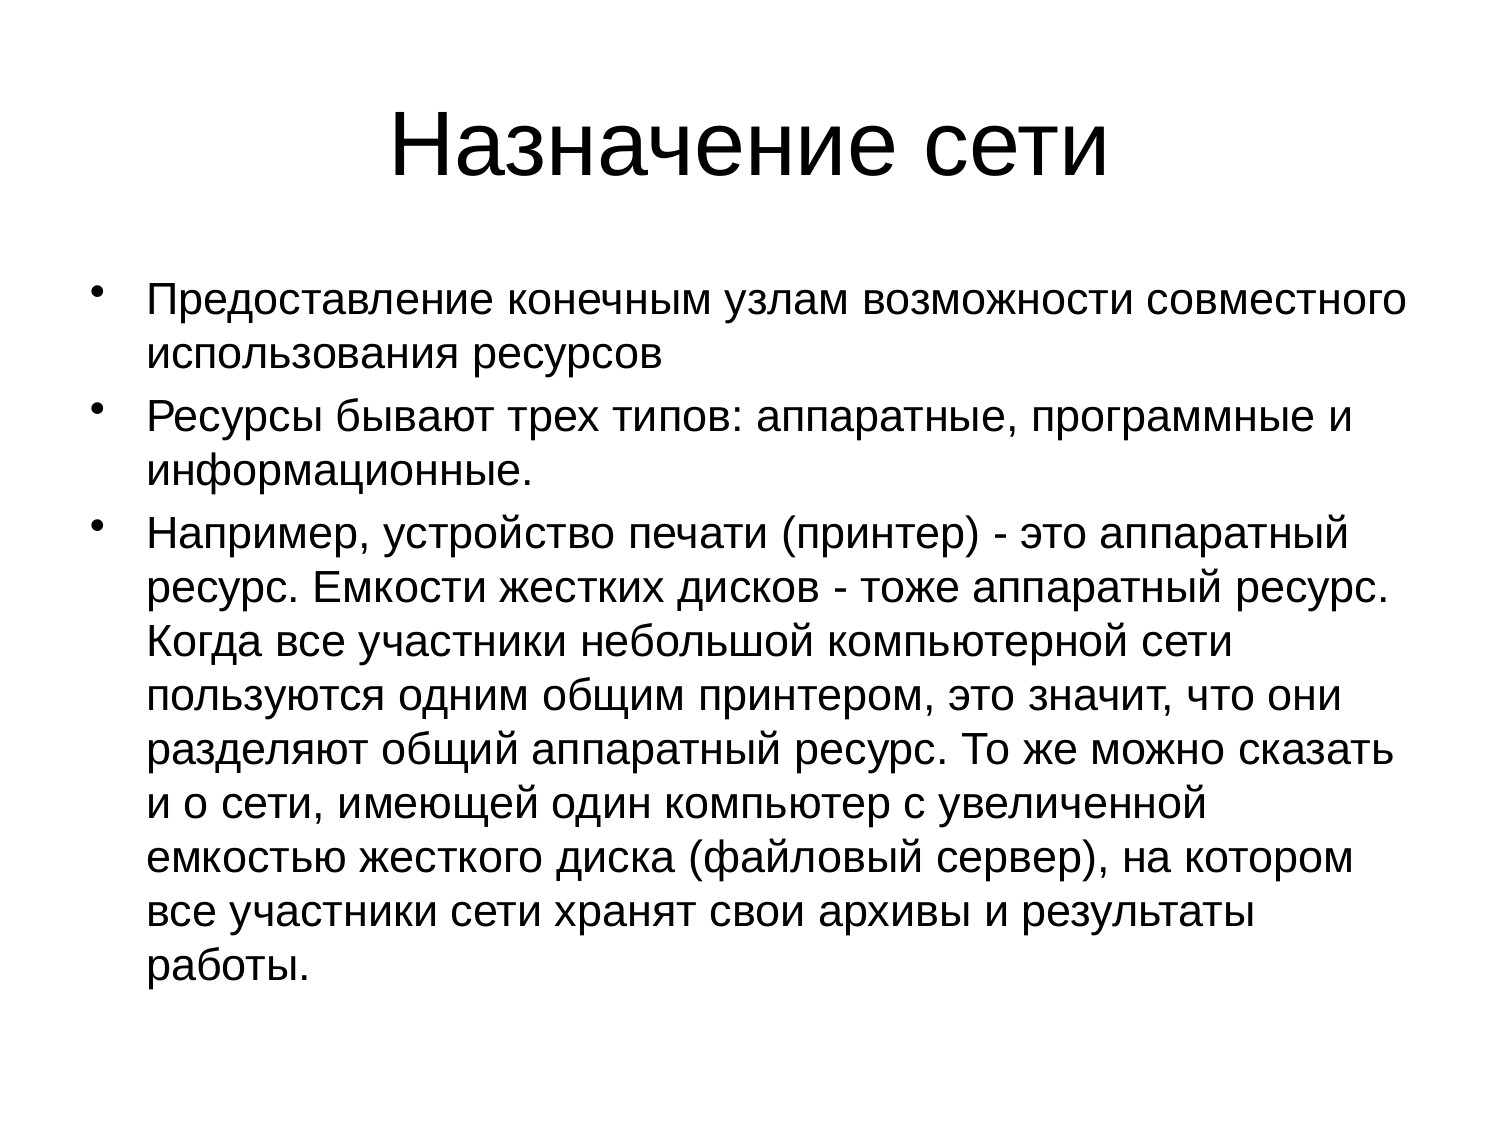

# Назначение сети
Предоставление конечным узлам возможности совместного использования ресурсов
Ресурсы бывают трех типов: аппаратные, программные и информационные.
Например, устройство печати (принтер) - это аппаратный ресурс. Емкости жестких дисков - тоже аппаратный ресурс. Когда все участники небольшой компьютерной сети пользуются одним общим принтером, это значит, что они разделяют общий аппаратный ресурс. То же можно сказать и о сети, имеющей один компьютер с увеличенной емкостью жесткого диска (файловый сервер), на котором все участники сети хранят свои архивы и результаты работы.